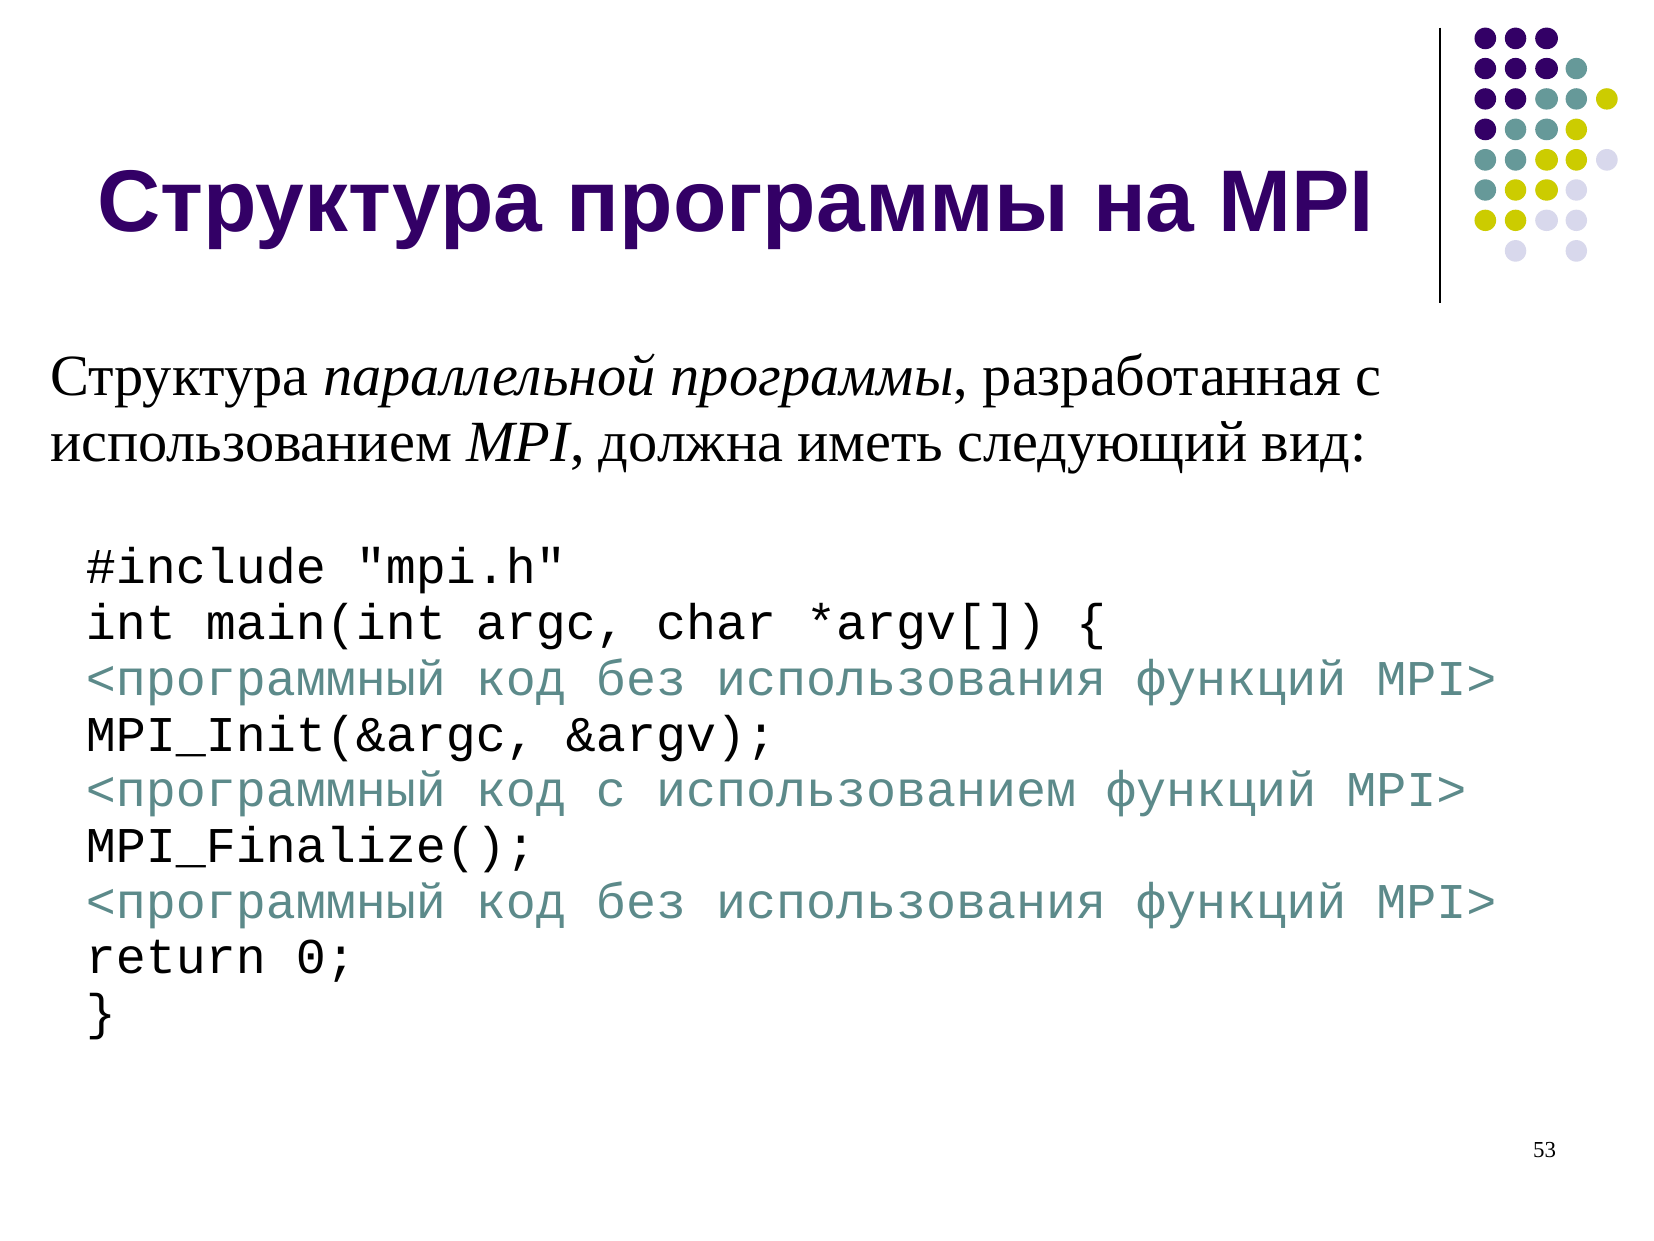

# Структура программы на MPI
Структура параллельной программы, разработанная с использованием MPI, должна иметь следующий вид:

#include "mpi.h"
int main(int argc, char *argv[]) {
<программный код без использования функций MPI>
MPI_Init(&argc, &argv);
<программный код с использованием функций MPI>
MPI_Finalize();
<программный код без использования функций MPI>
return 0;
}

53